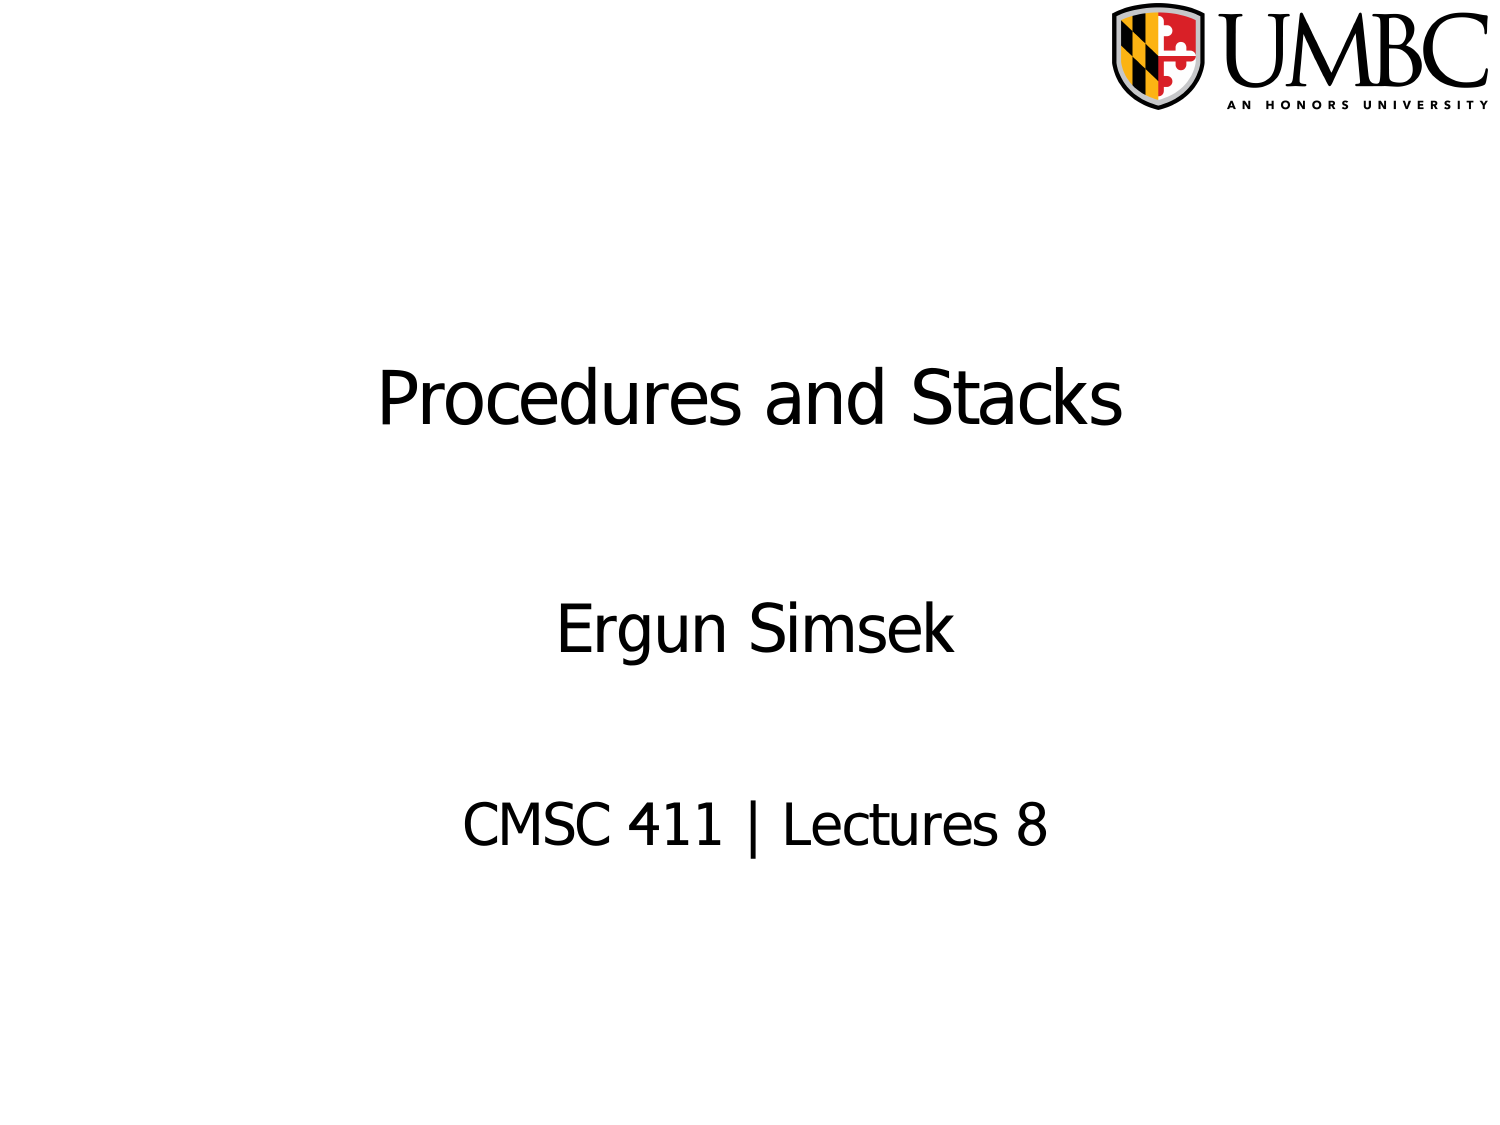

# Procedures and Stacks
Ergun Simsek

CMSC 411 | Lectures 8